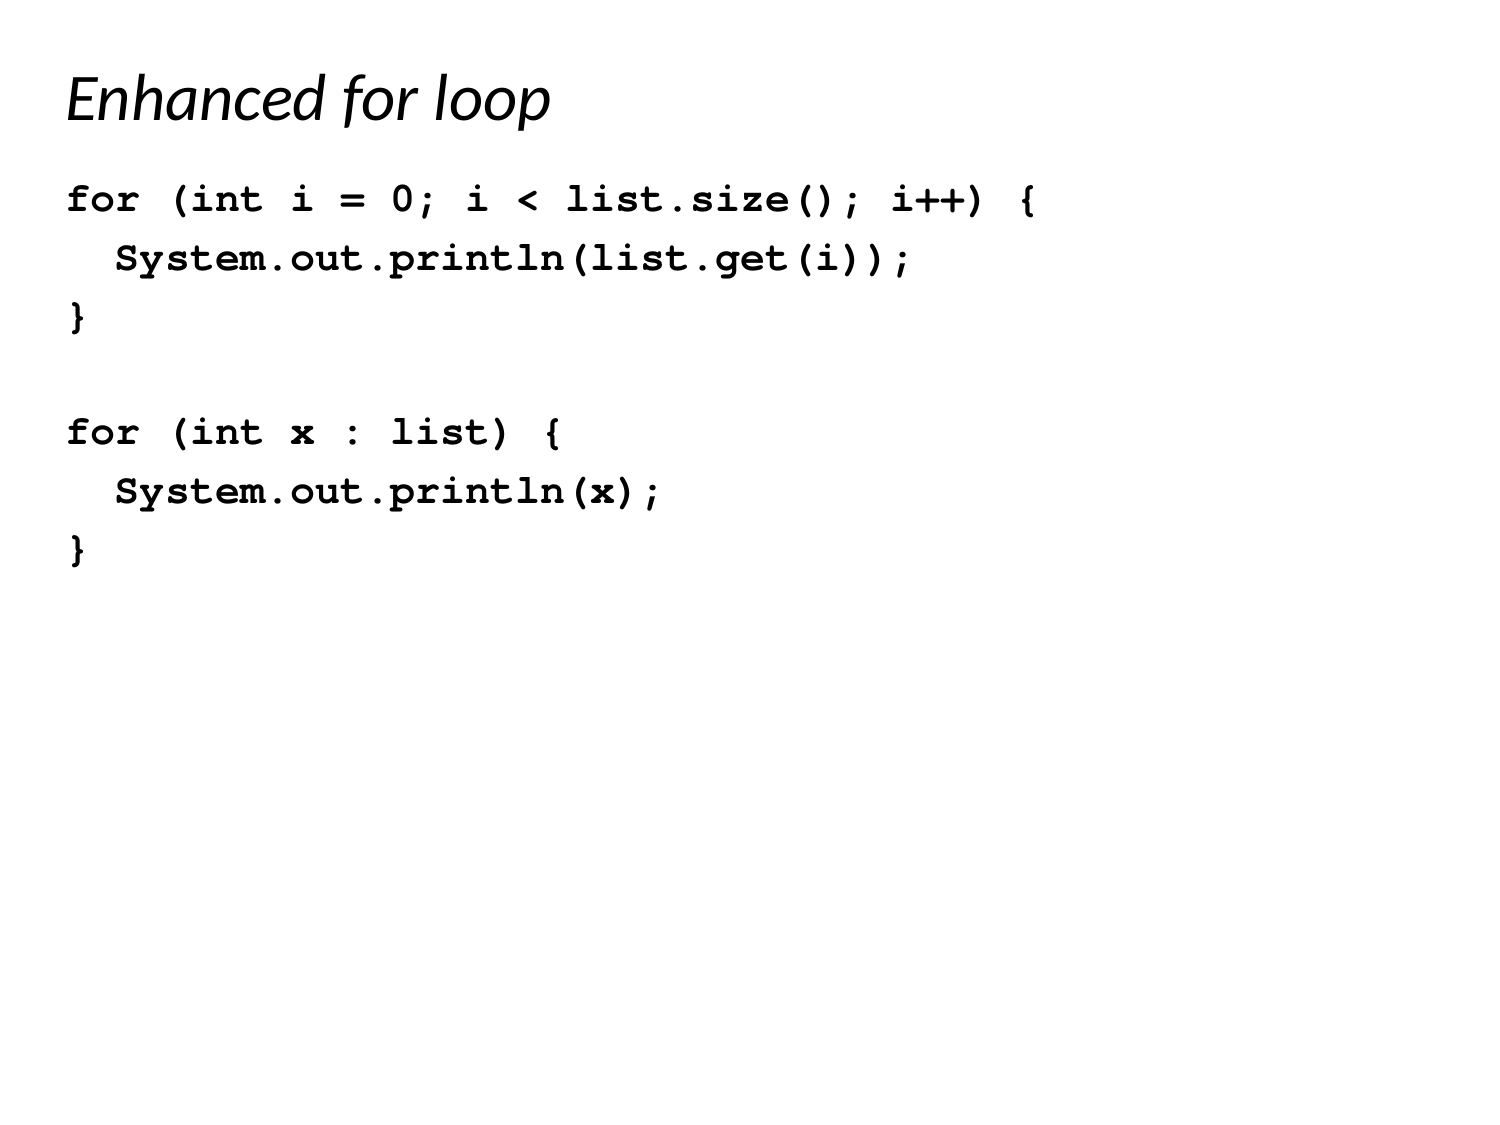

# Enhanced for loop
for (int i = 0; i < list.size(); i++) {
  System.out.println(list.get(i));
}

for (int x : list) {
  System.out.println(x);
}